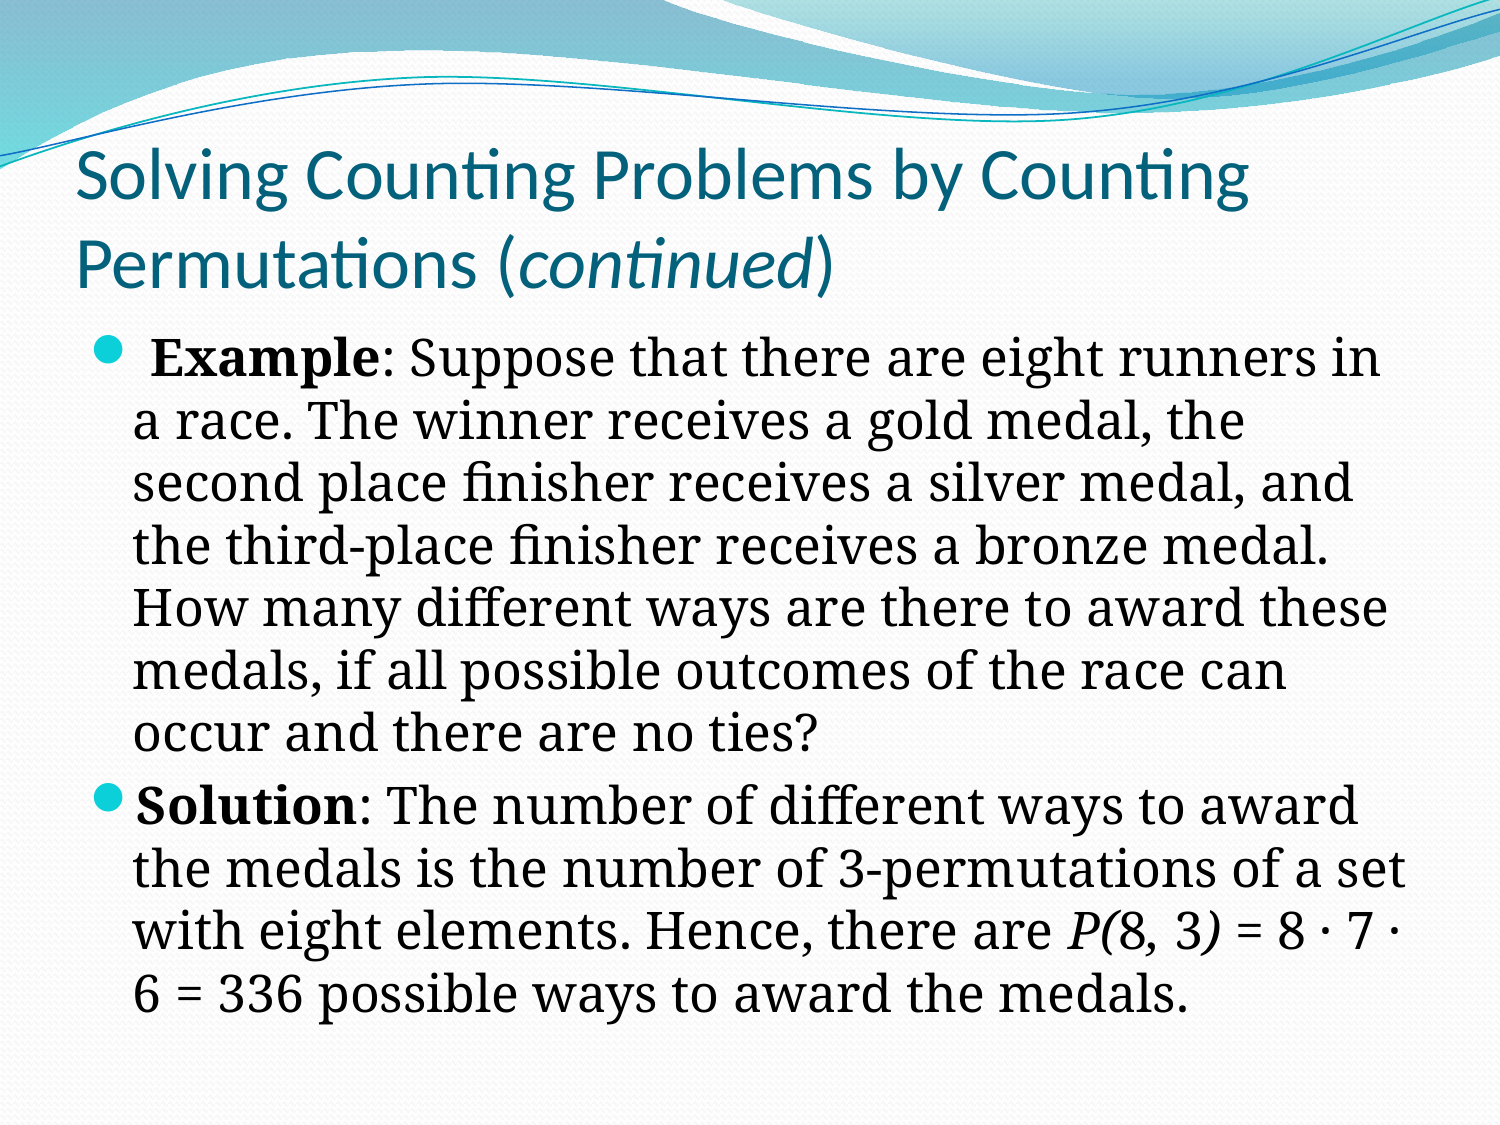

# Solving Counting Problems by Counting Permutations (continued)
 Example: Suppose that there are eight runners in a race. The winner receives a gold medal, the second place finisher receives a silver medal, and the third-place finisher receives a bronze medal. How many different ways are there to award these medals, if all possible outcomes of the race can occur and there are no ties?
Solution: The number of different ways to award the medals is the number of 3-permutations of a set with eight elements. Hence, there are P(8, 3) = 8 · 7 · 6 = 336 possible ways to award the medals.